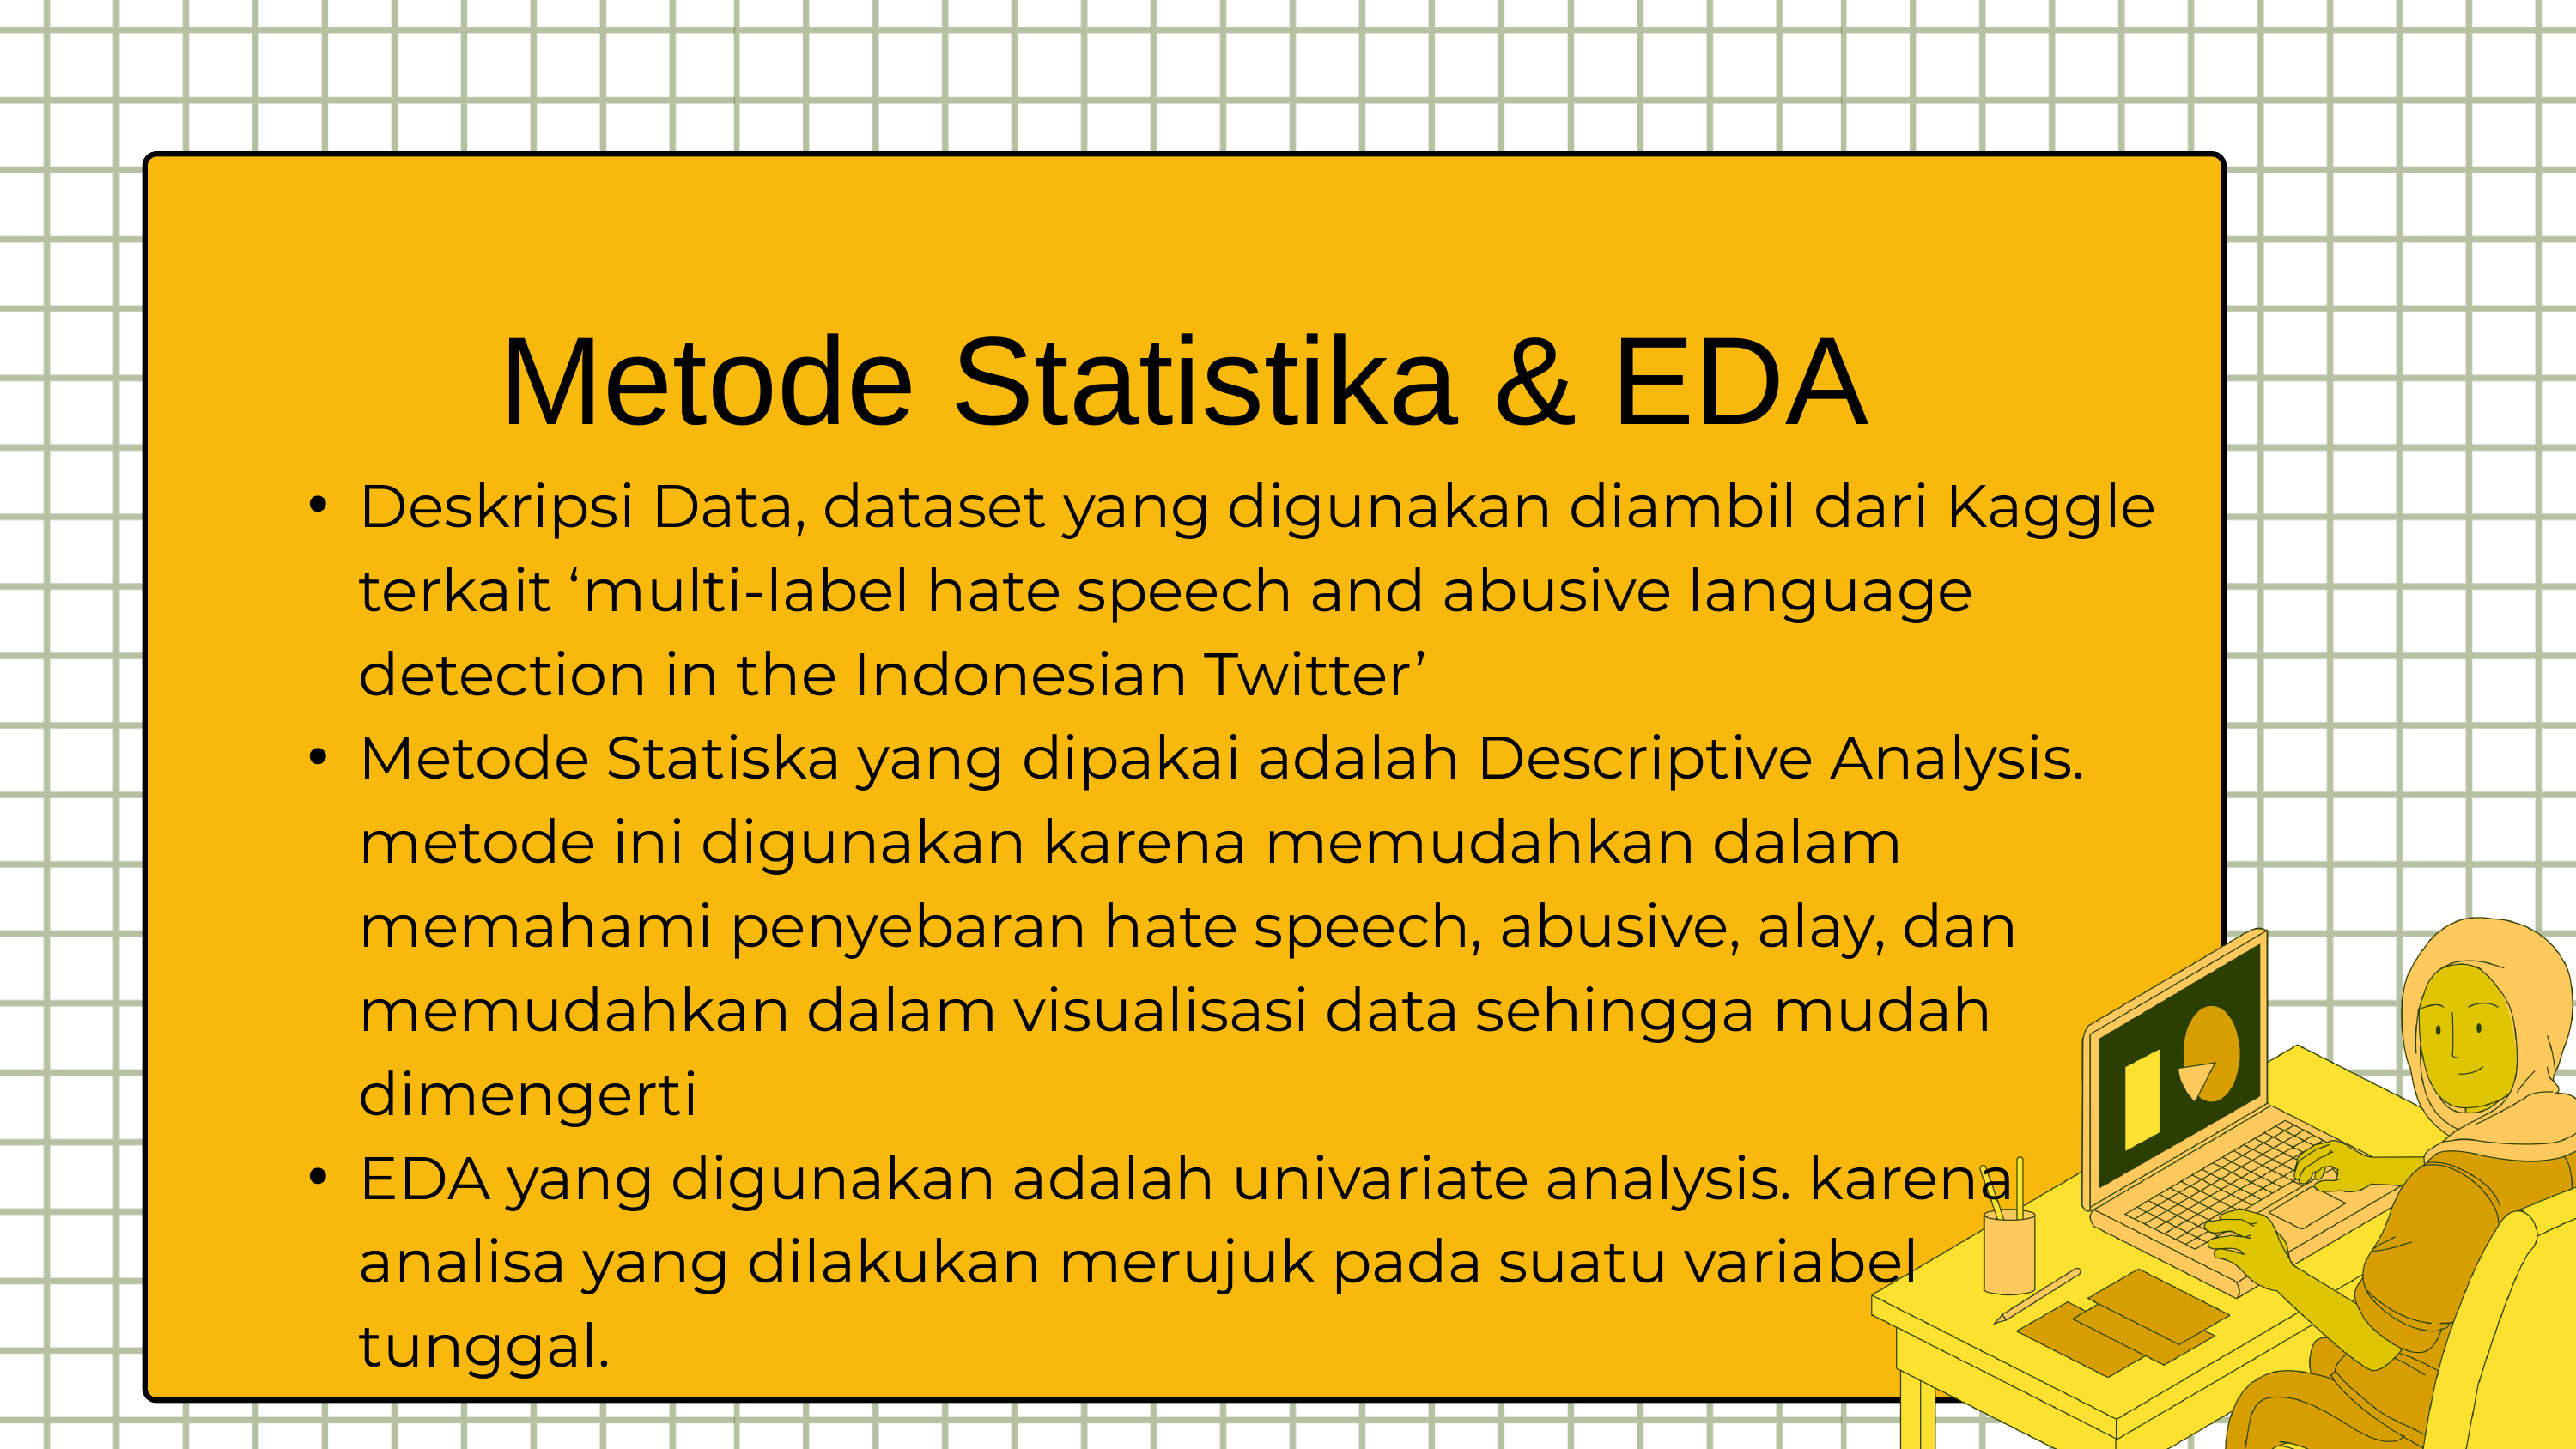

Metode Statistika & EDA
Deskripsi Data, dataset yang digunakan diambil dari Kaggle terkait ‘multi-label hate speech and abusive language detection in the Indonesian Twitter’
Metode Statiska yang dipakai adalah Descriptive Analysis. metode ini digunakan karena memudahkan dalam memahami penyebaran hate speech, abusive, alay, dan memudahkan dalam visualisasi data sehingga mudah dimengerti
EDA yang digunakan adalah univariate analysis. karena analisa yang dilakukan merujuk pada suatu variabel tunggal.